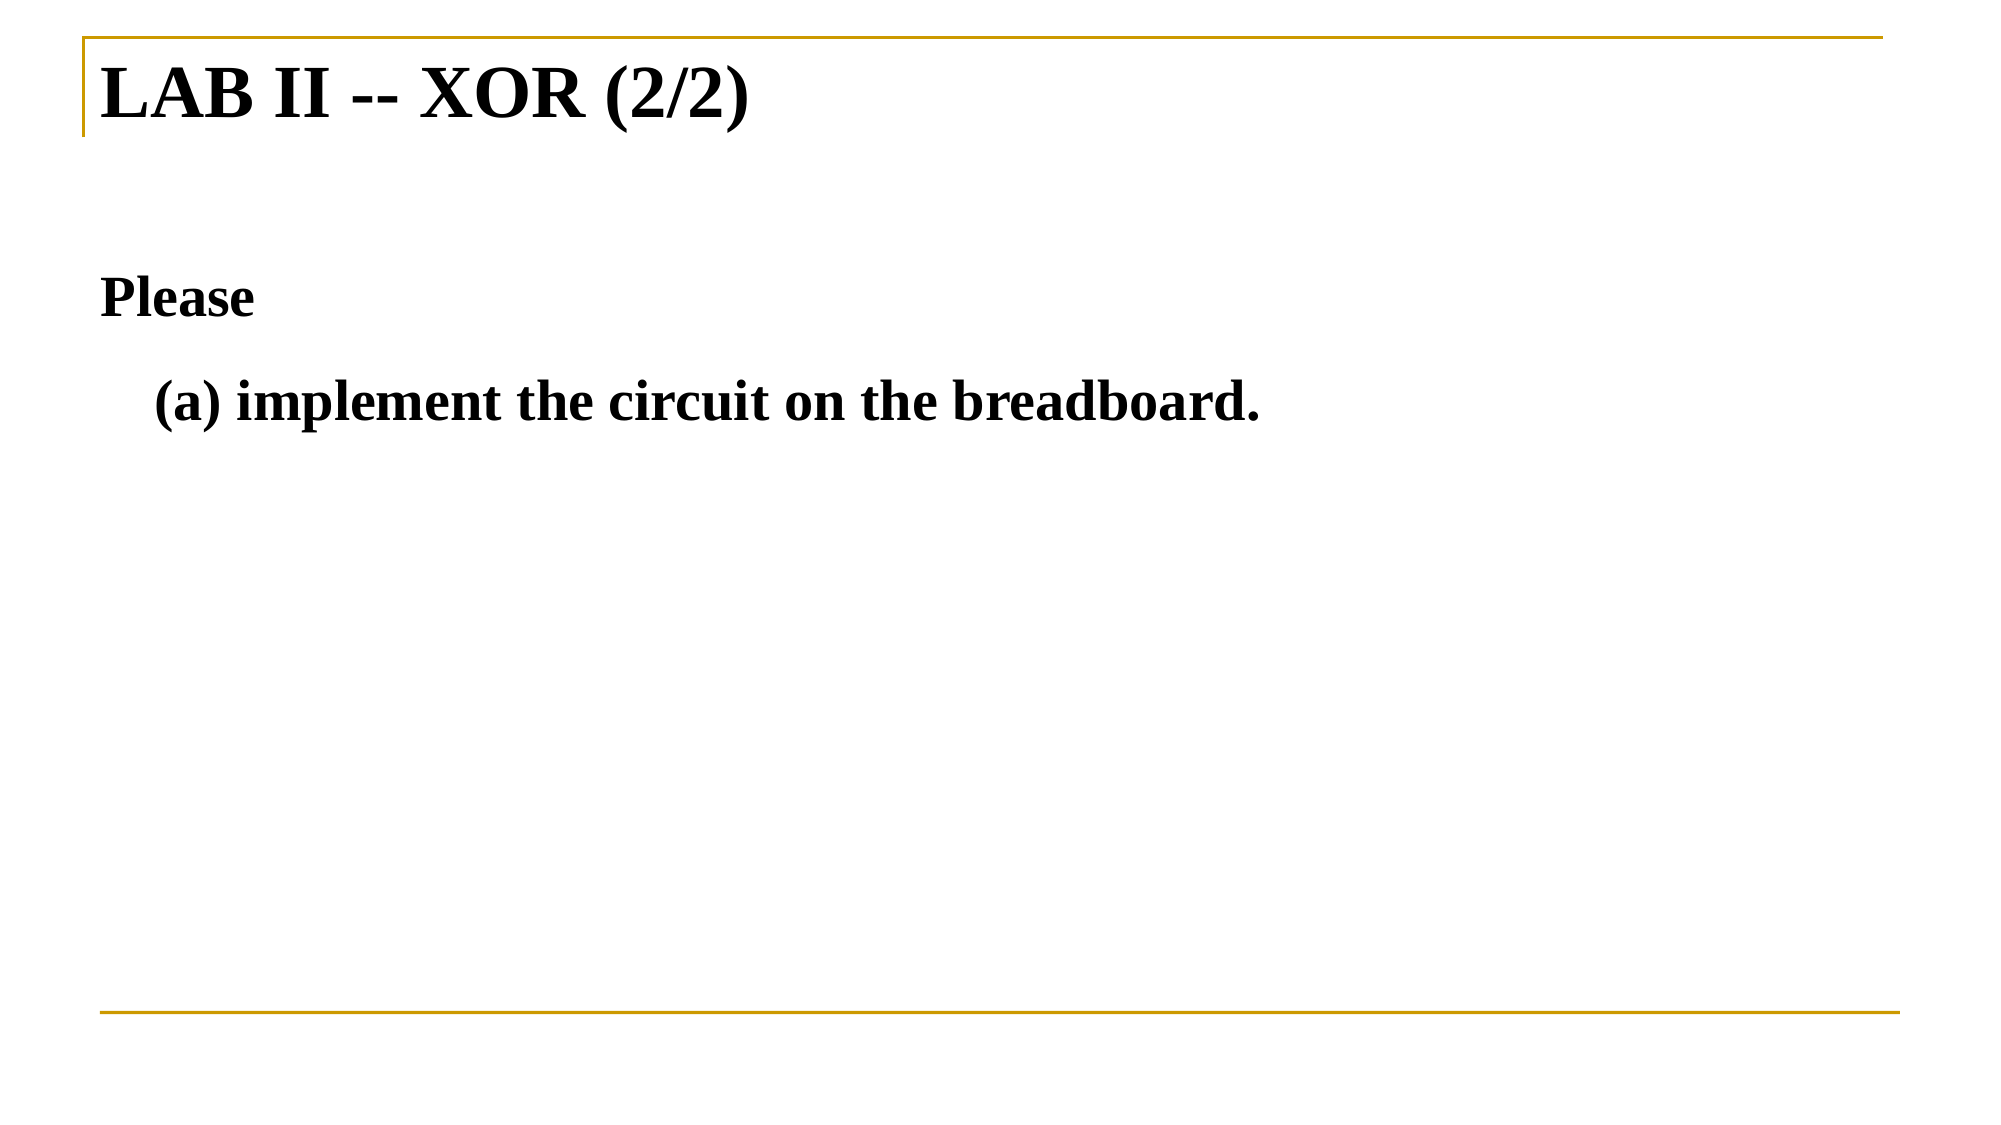

# LAB II -- XOR (2/2)
Please
(a) implement the circuit on the breadboard.